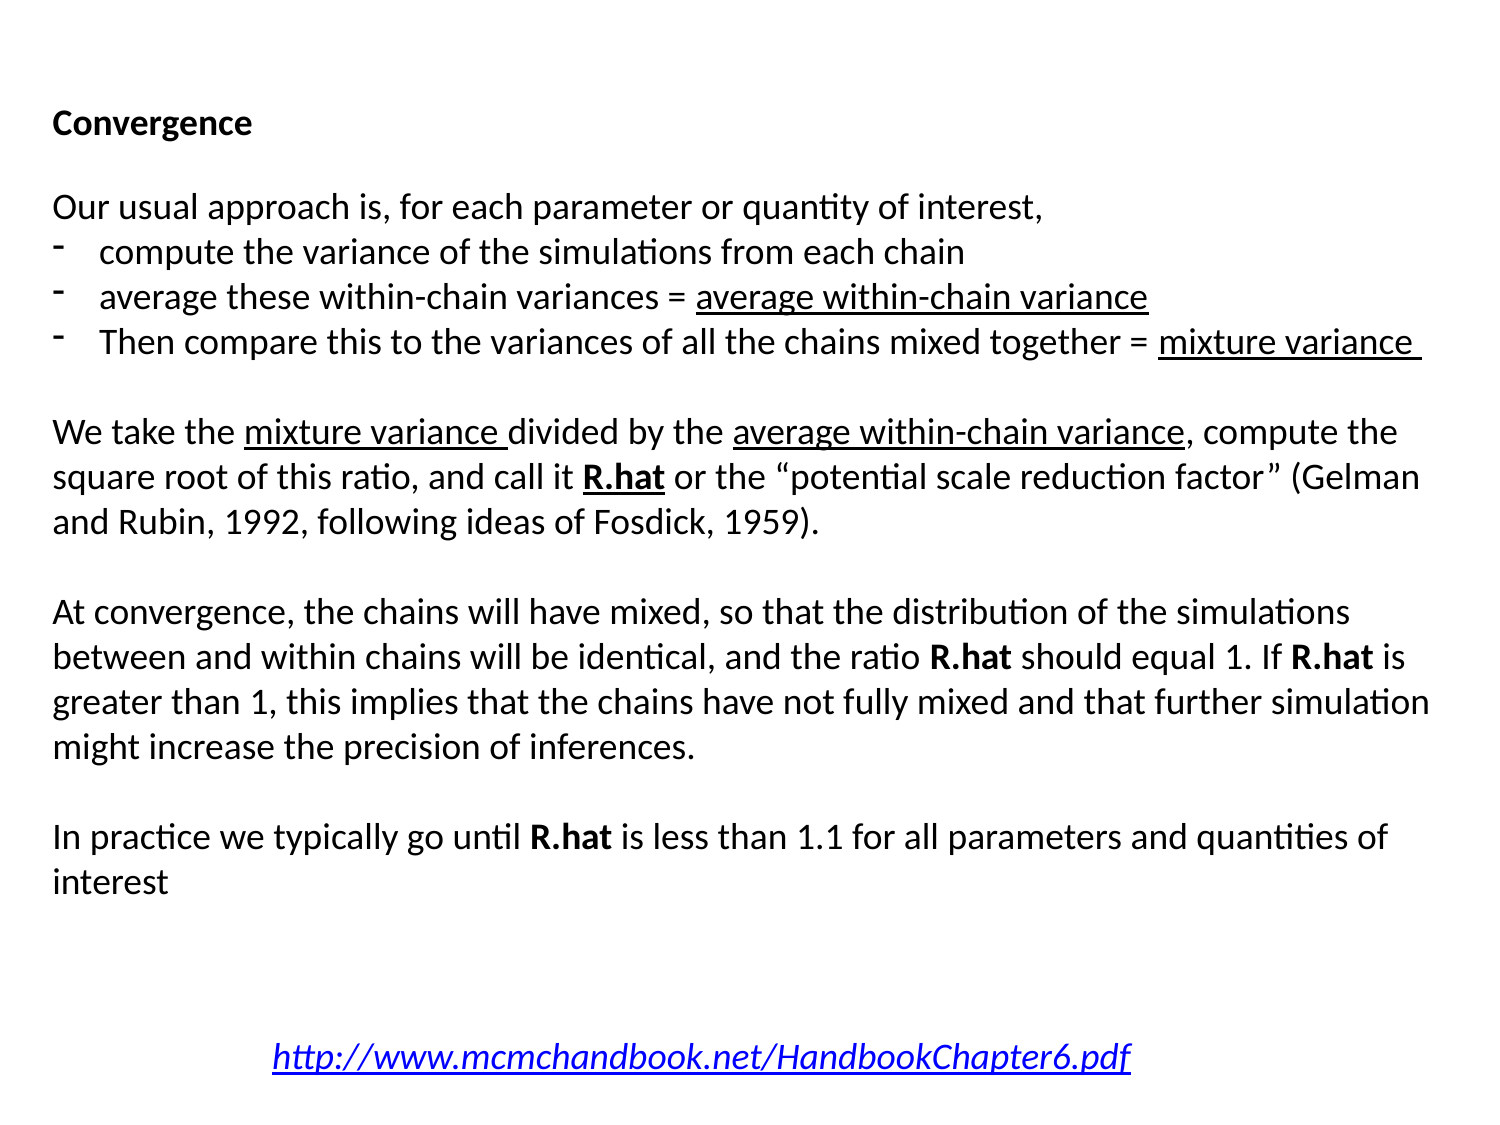

Convergence
Our usual approach is, for each parameter or quantity of interest,
compute the variance of the simulations from each chain
average these within-chain variances = average within-chain variance
Then compare this to the variances of all the chains mixed together = mixture variance

We take the mixture variance divided by the average within-chain variance, compute the square root of this ratio, and call it R.hat or the “potential scale reduction factor” (Gelman and Rubin, 1992, following ideas of Fosdick, 1959).

At convergence, the chains will have mixed, so that the distribution of the simulations between and within chains will be identical, and the ratio R.hat should equal 1. If R.hat is greater than 1, this implies that the chains have not fully mixed and that further simulation might increase the precision of inferences.

In practice we typically go until R.hat is less than 1.1 for all parameters and quantities of interest
http://www.mcmchandbook.net/HandbookChapter6.pdf